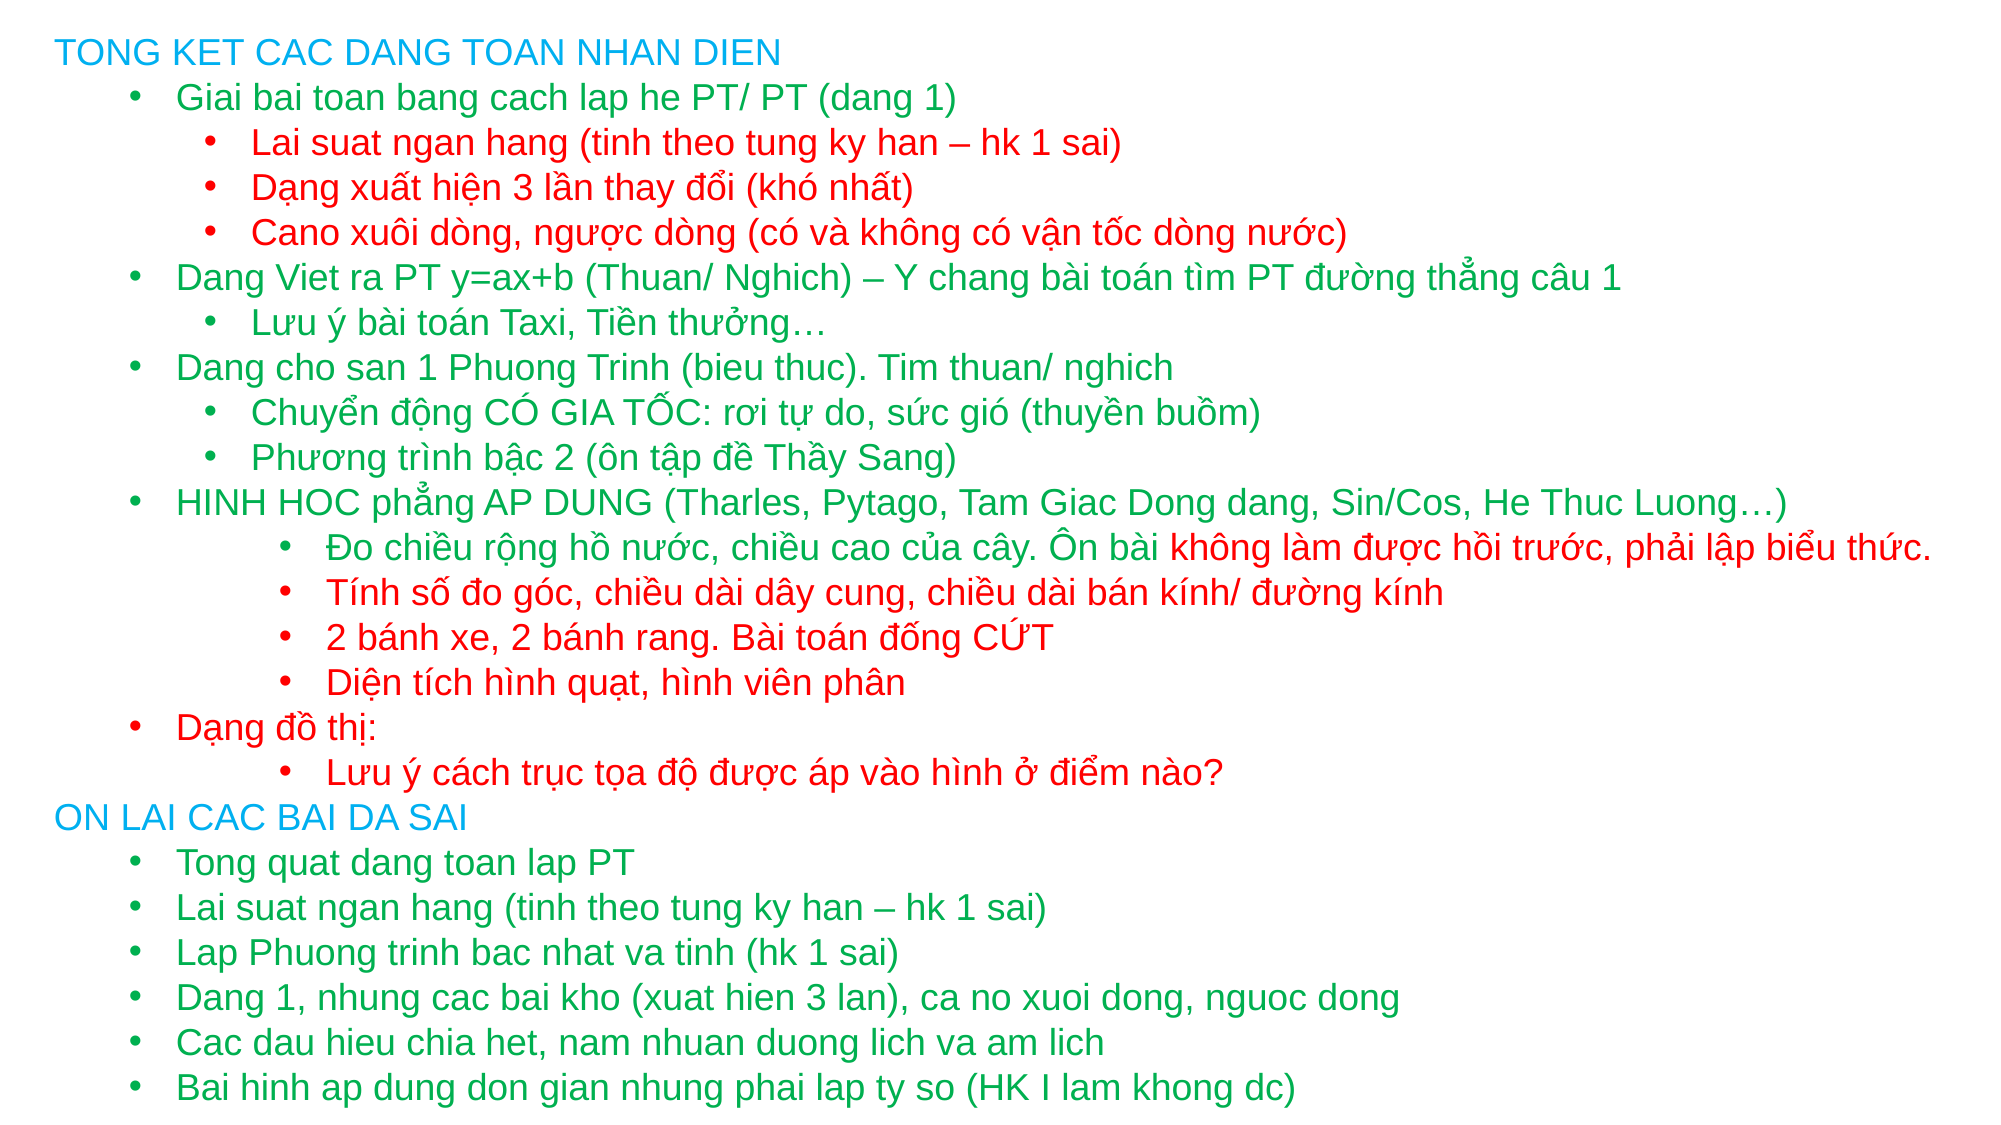

TONG KET CAC DANG TOAN NHAN DIEN
Giai bai toan bang cach lap he PT/ PT (dang 1)
Lai suat ngan hang (tinh theo tung ky han – hk 1 sai)
Dạng xuất hiện 3 lần thay đổi (khó nhất)
Cano xuôi dòng, ngược dòng (có và không có vận tốc dòng nước)
Dang Viet ra PT y=ax+b (Thuan/ Nghich) – Y chang bài toán tìm PT đường thẳng câu 1
Lưu ý bài toán Taxi, Tiền thưởng…
Dang cho san 1 Phuong Trinh (bieu thuc). Tim thuan/ nghich
Chuyển động CÓ GIA TỐC: rơi tự do, sức gió (thuyền buồm)
Phương trình bậc 2 (ôn tập đề Thầy Sang)
HINH HOC phẳng AP DUNG (Tharles, Pytago, Tam Giac Dong dang, Sin/Cos, He Thuc Luong…)
Đo chiều rộng hồ nước, chiều cao của cây. Ôn bài không làm được hồi trước, phải lập biểu thức.
Tính số đo góc, chiều dài dây cung, chiều dài bán kính/ đường kính
2 bánh xe, 2 bánh rang. Bài toán đống CỨT
Diện tích hình quạt, hình viên phân
Dạng đồ thị:
Lưu ý cách trục tọa độ được áp vào hình ở điểm nào?
ON LAI CAC BAI DA SAI
Tong quat dang toan lap PT
Lai suat ngan hang (tinh theo tung ky han – hk 1 sai)
Lap Phuong trinh bac nhat va tinh (hk 1 sai)
Dang 1, nhung cac bai kho (xuat hien 3 lan), ca no xuoi dong, nguoc dong
Cac dau hieu chia het, nam nhuan duong lich va am lich
Bai hinh ap dung don gian nhung phai lap ty so (HK I lam khong dc)